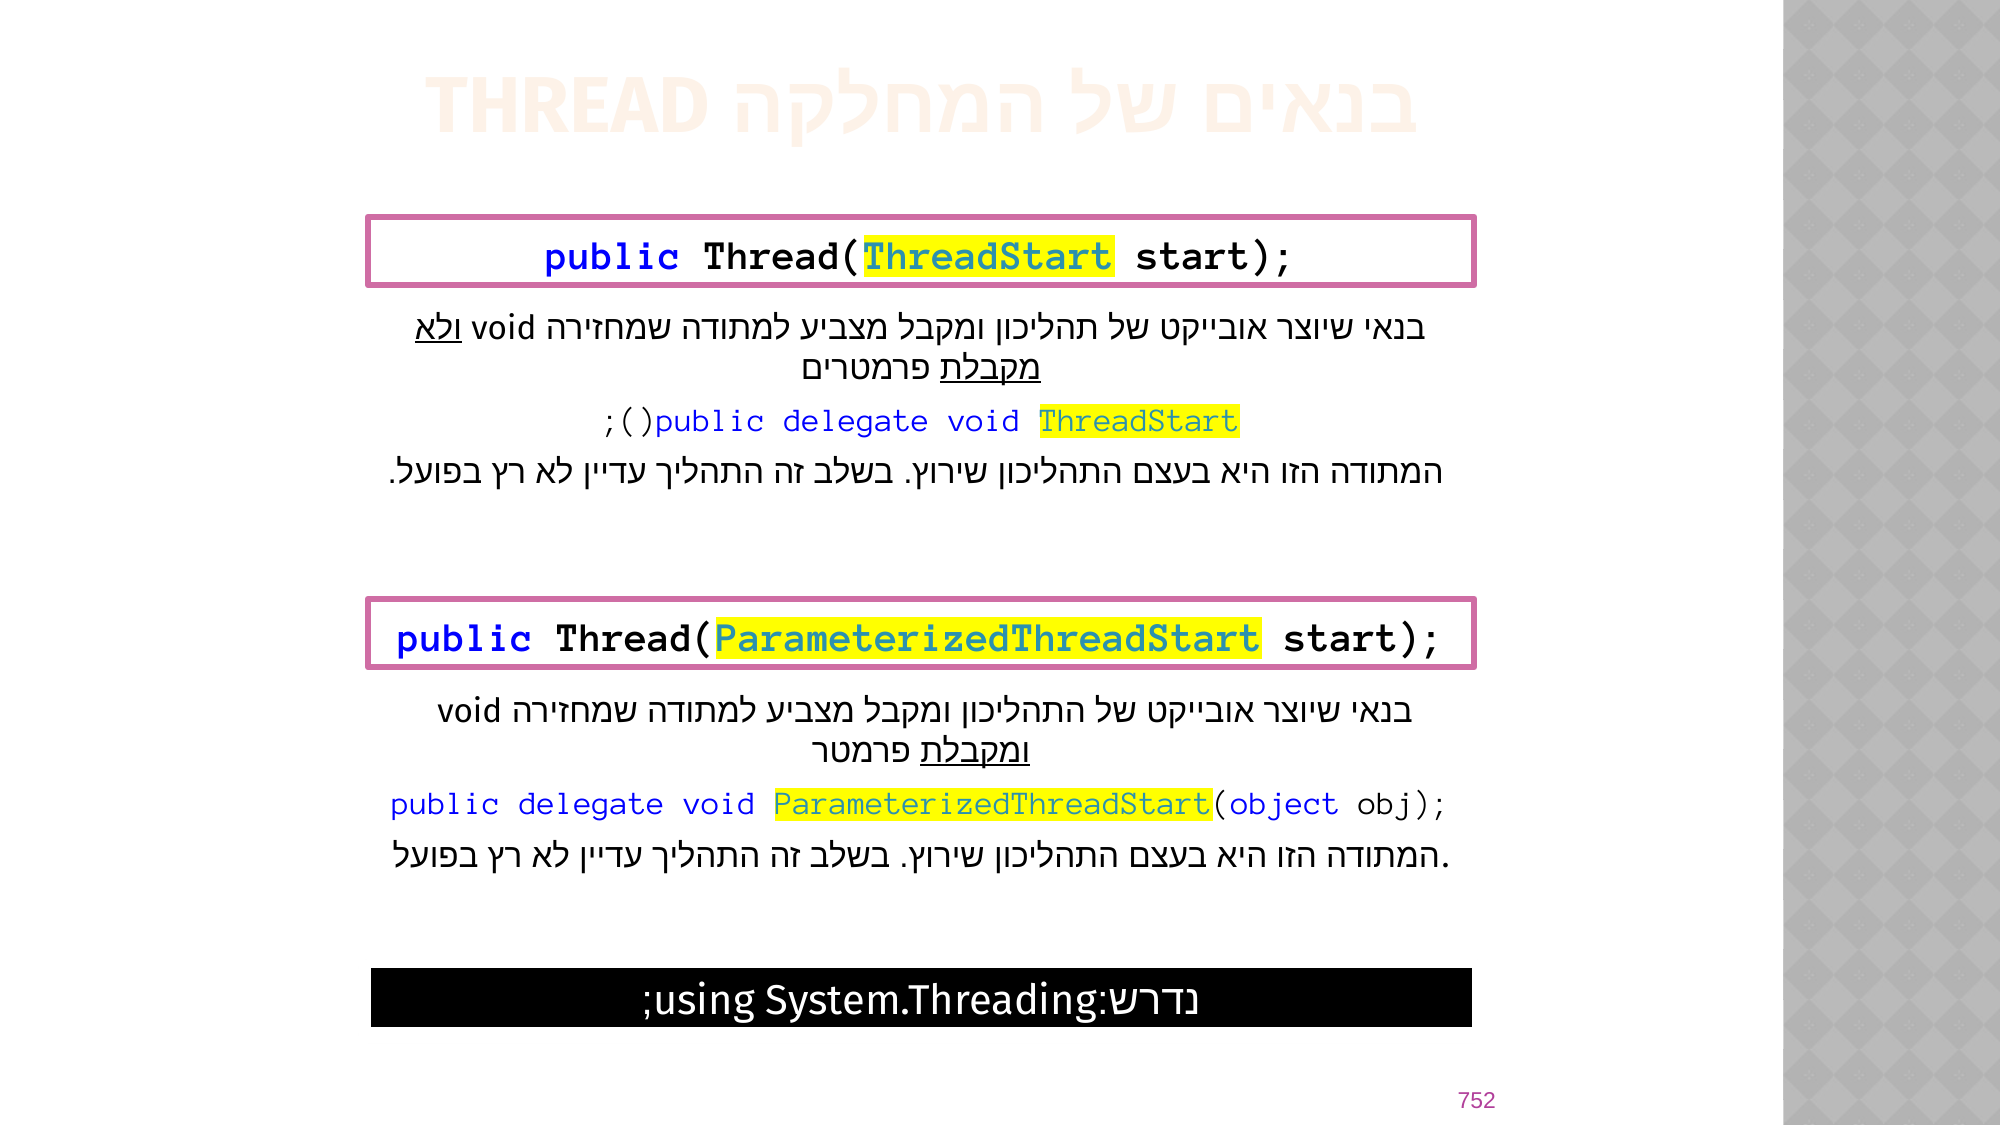

בנאים של המחלקה Thread
public Thread(ThreadStart start);

בנאי שיוצר אובייקט של תהליכון ומקבל מצביע למתודה שמחזירה void ולא מקבלת פרמטרים
public delegate void ThreadStart();
 המתודה הזו היא בעצם התהליכון שירוץ. בשלב זה התהליך עדיין לא רץ בפועל.
public Thread(ParameterizedThreadStart start);
בנאי שיוצר אובייקט של התהליכון ומקבל מצביע למתודה שמחזירה void  ומקבלת פרמטר
public delegate void ParameterizedThreadStart(object obj);
המתודה הזו היא בעצם התהליכון שירוץ. בשלב זה התהליך עדיין לא רץ בפועל.
נדרש:	using System.Threading;
752